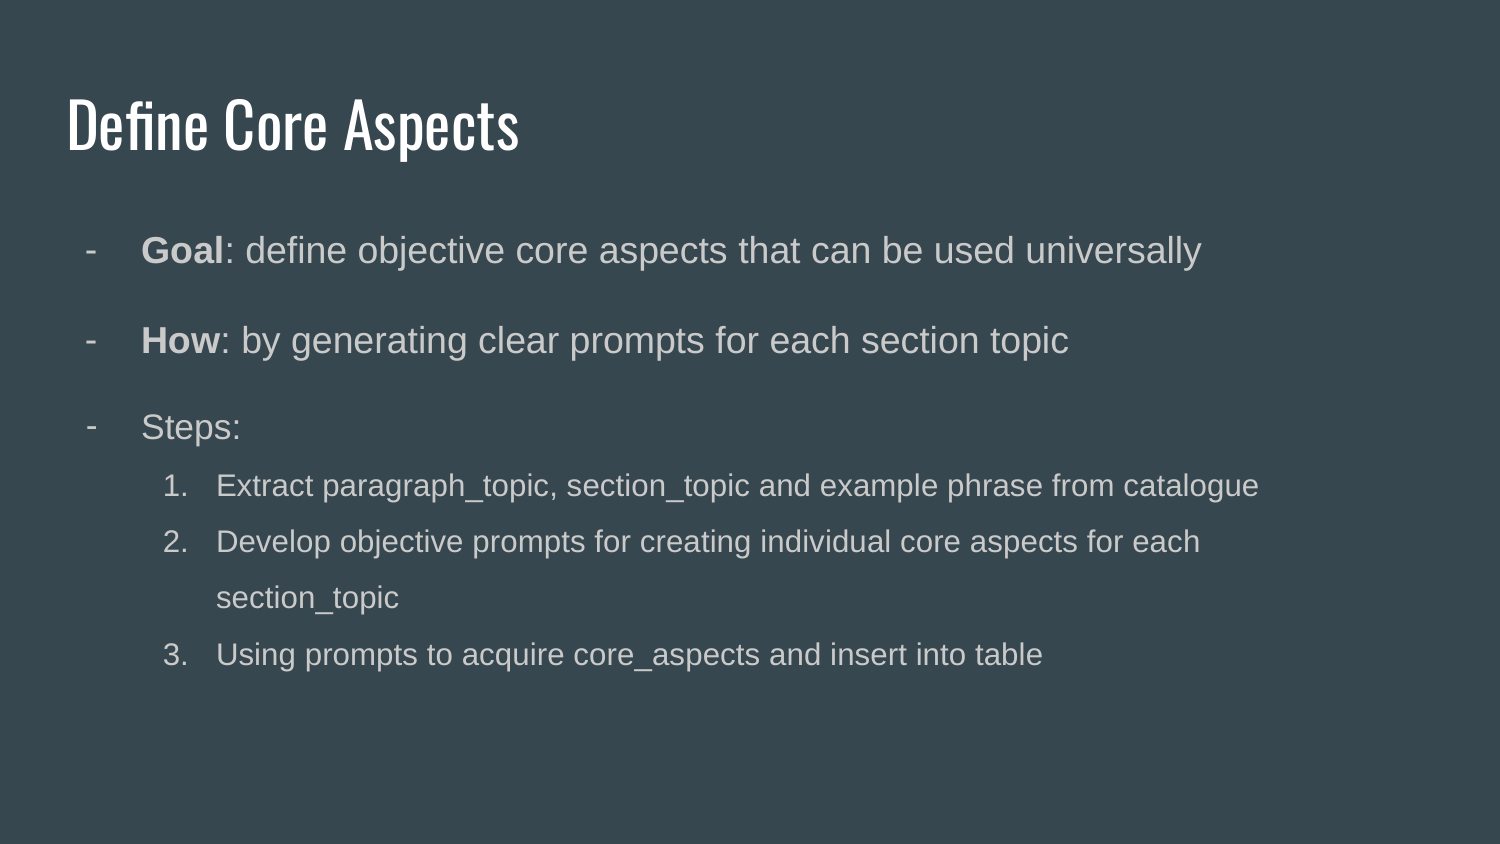

# Define Core Aspects
Goal: define objective core aspects that can be used universally
How: by generating clear prompts for each section topic
Steps:
Extract paragraph_topic, section_topic and example phrase from catalogue
Develop objective prompts for creating individual core aspects for each section_topic
Using prompts to acquire core_aspects and insert into table